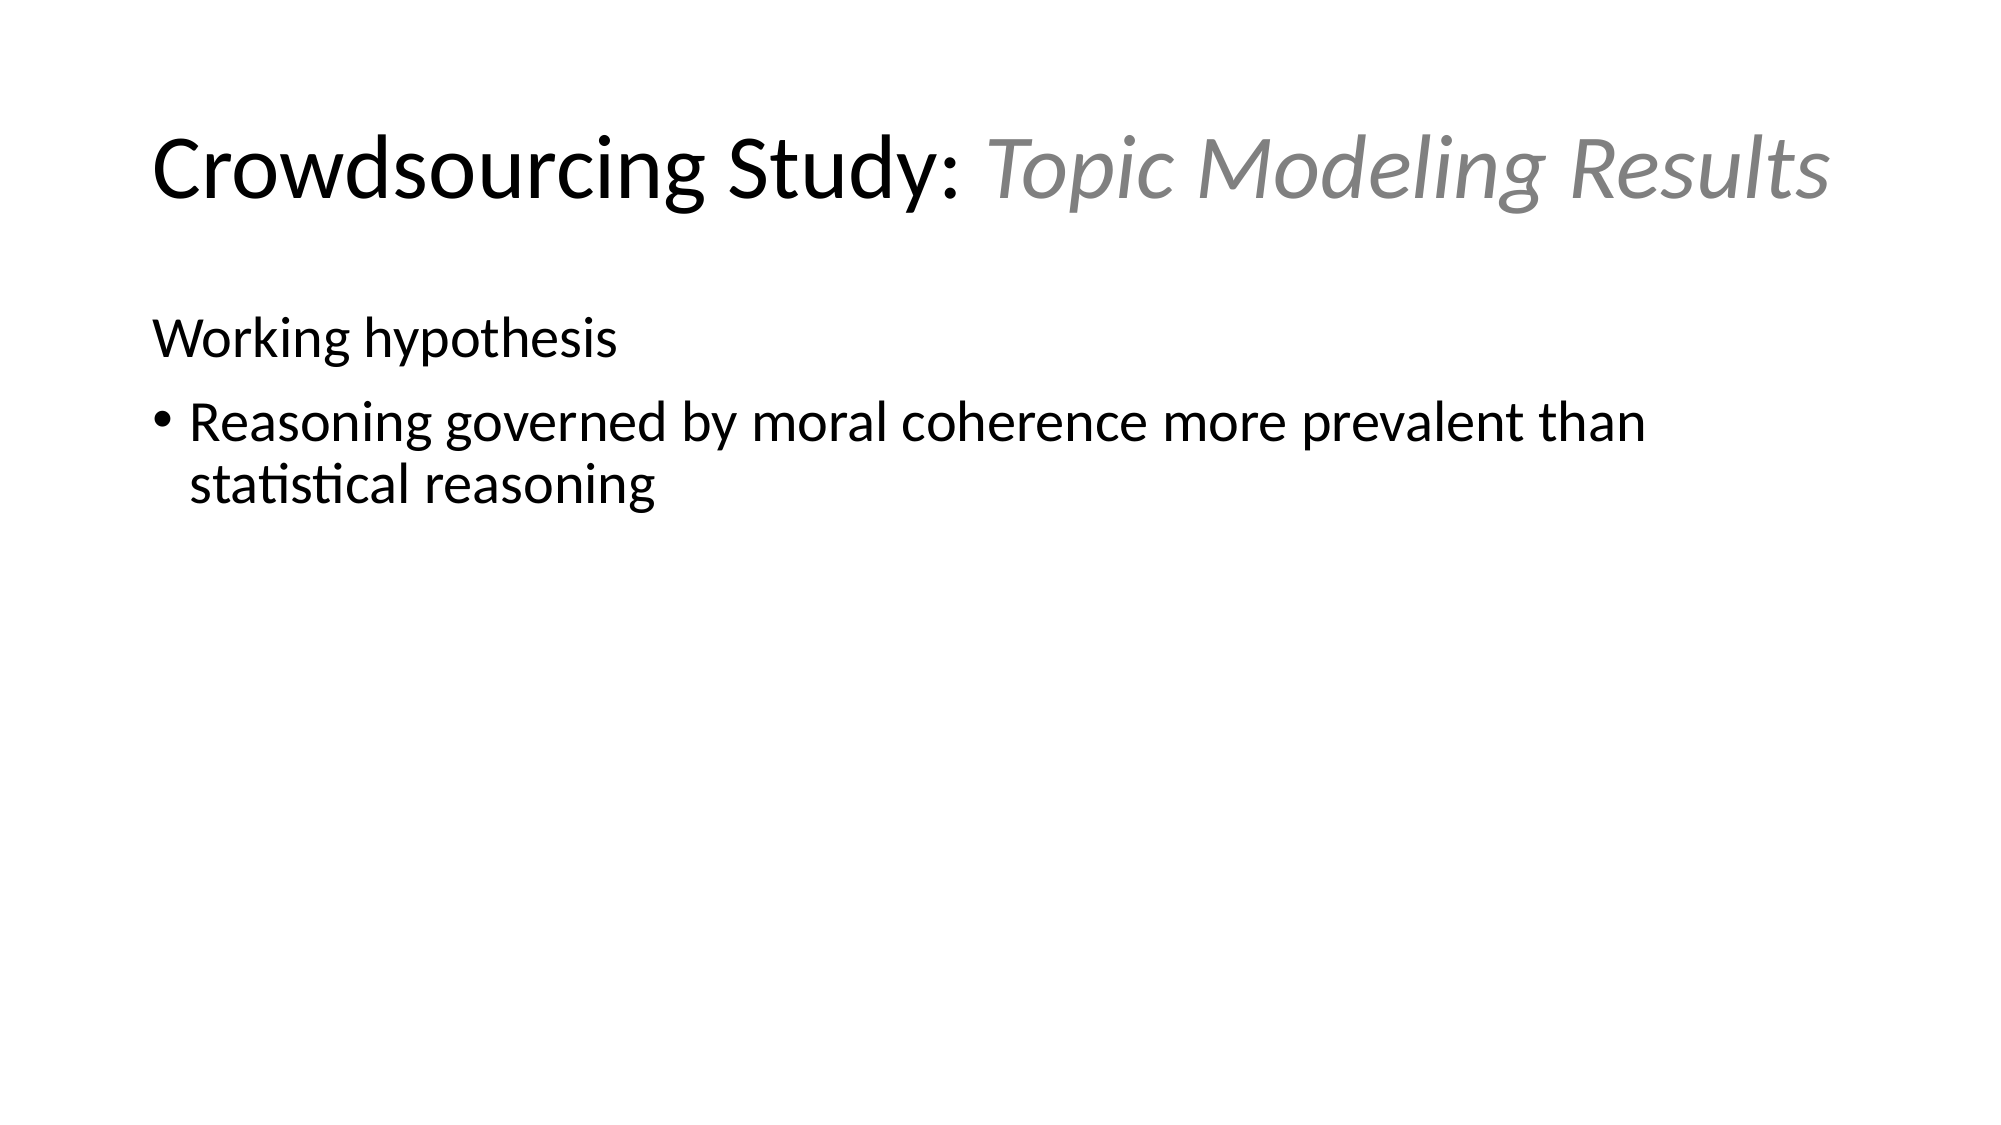

# Crowdsourcing Study: Topic Modeling Results
Working hypothesis
Reasoning governed by moral coherence more prevalent than statistical reasoning